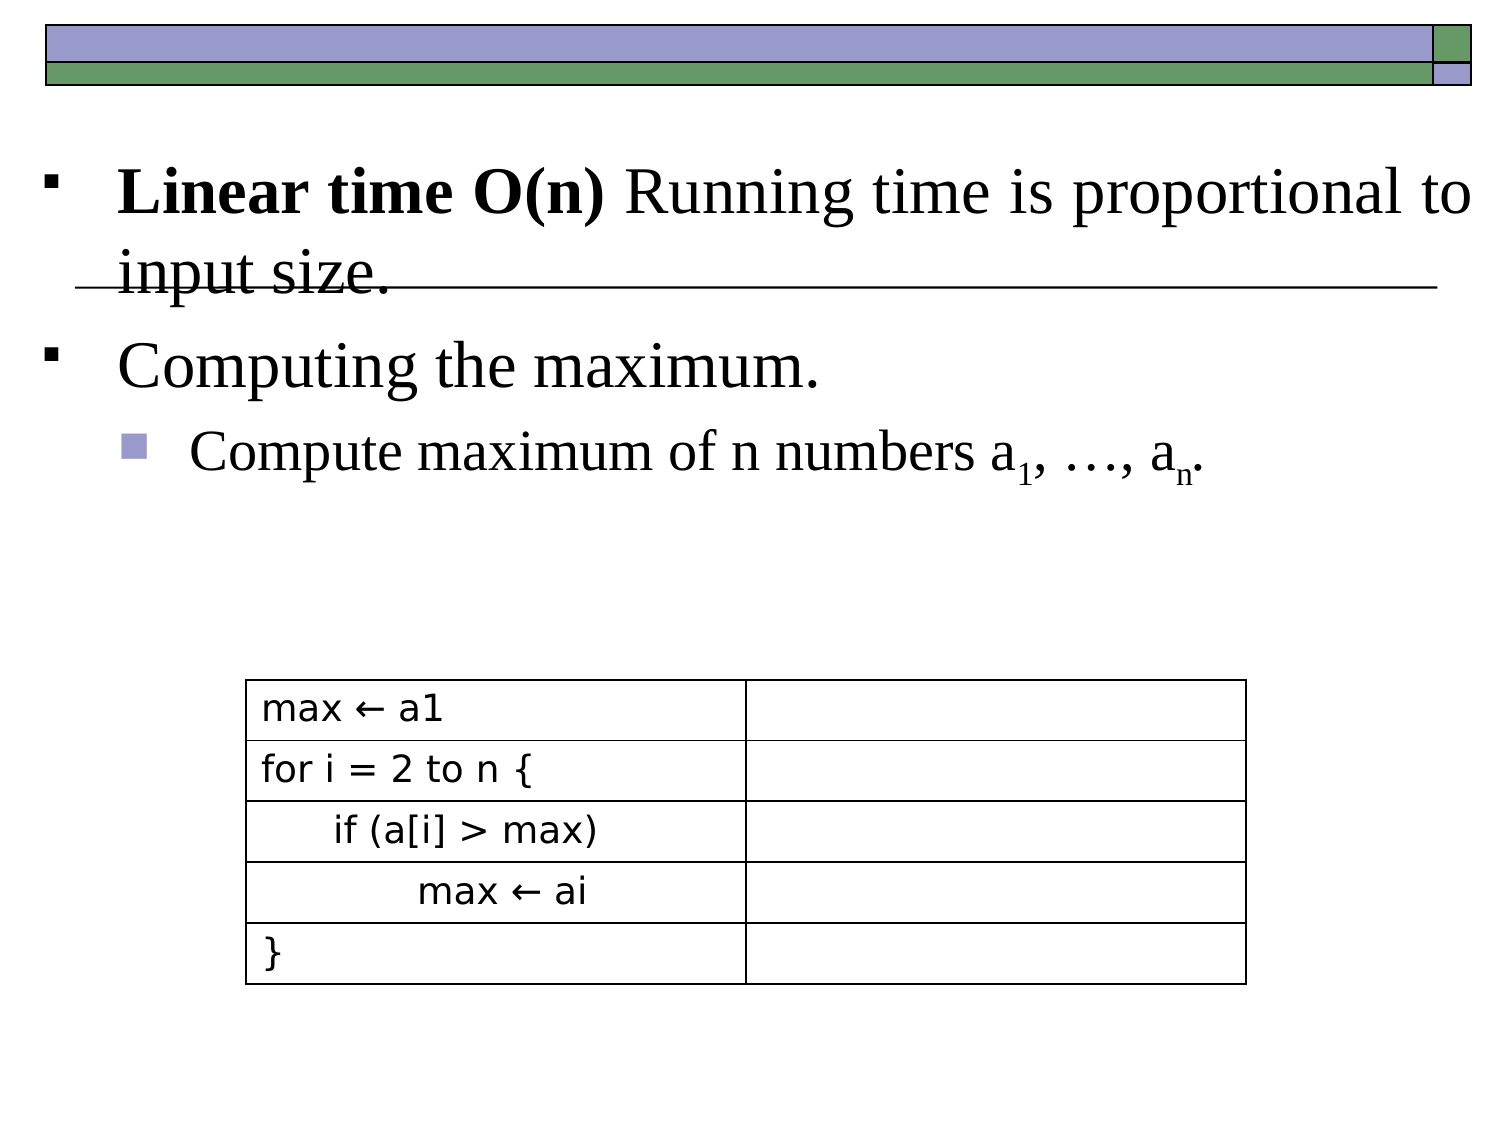

Linear time O(n) Running time is proportional to input size.
Computing the maximum.
Compute maximum of n numbers a1, …, an.

| max ← a1 |  |
| --- | --- |
| for i = 2 to n { |  |
| if (a[i] > max) |  |
| max ← ai |  |
| } |  |